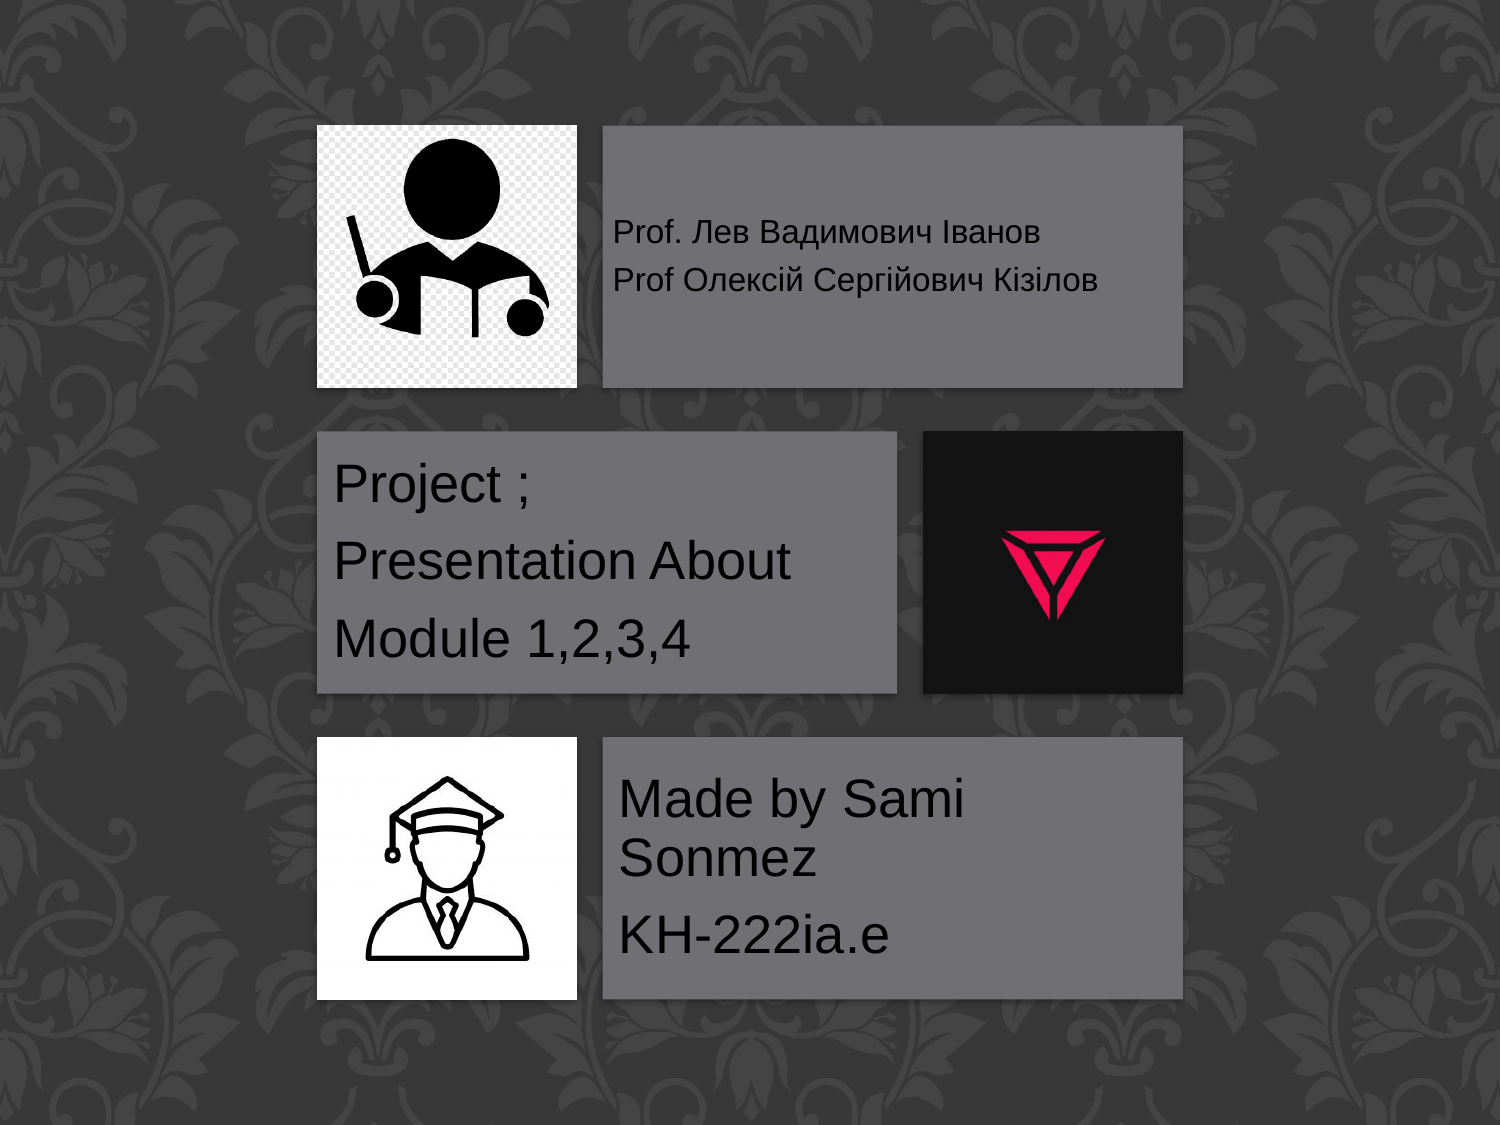

Prof. Лев Вадимович Іванов
Prof Олексій Сергійович Кізілов
Project ;
Presentation About
Module 1,2,3,4
Made by Sami Sonmez
KH-222ia.e